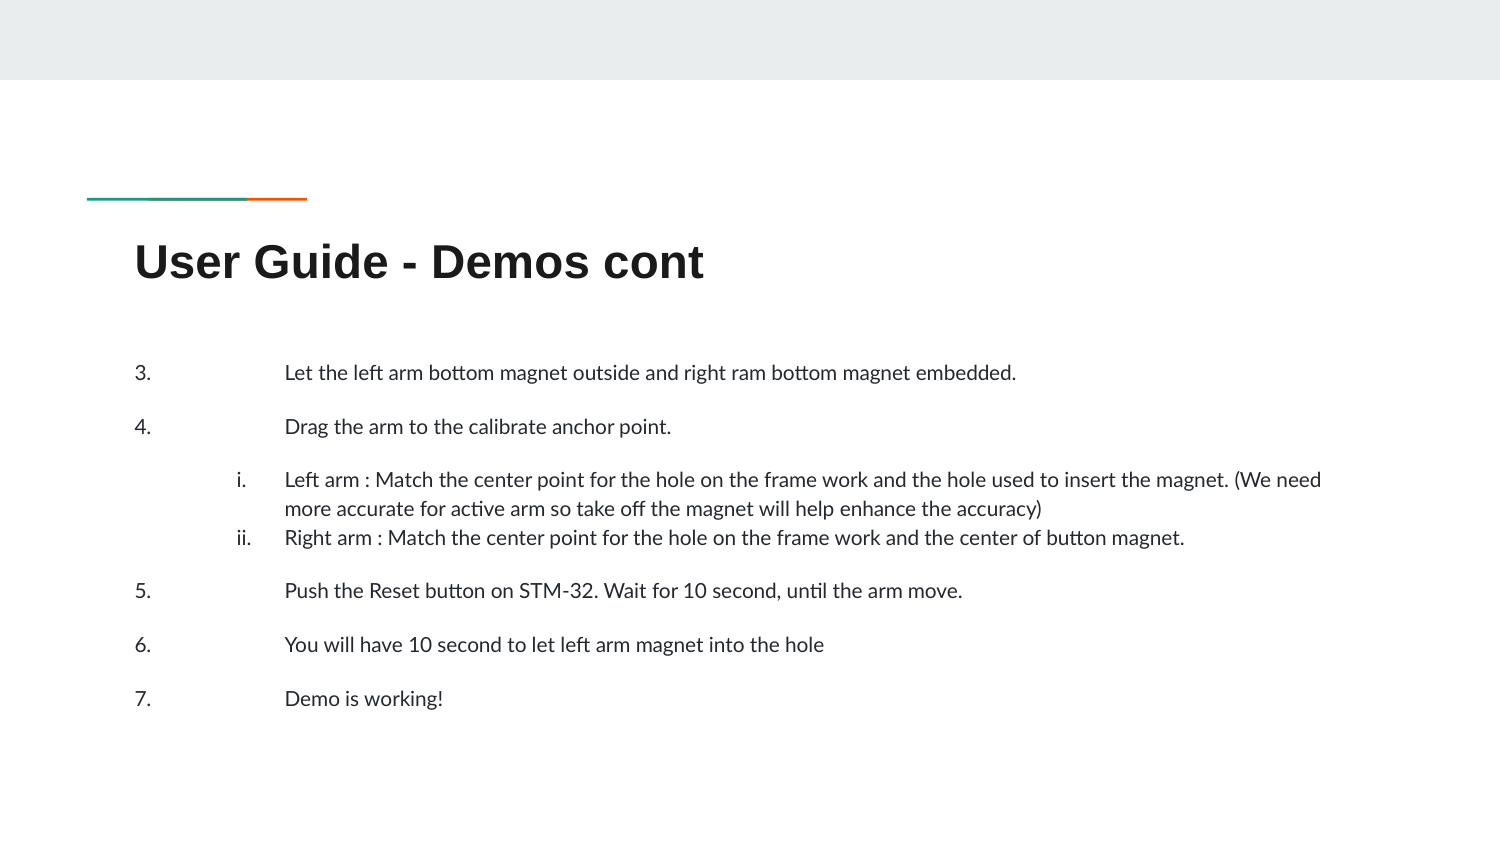

# User Guide - Demos cont
3.	Let the left arm bottom magnet outside and right ram bottom magnet embedded.
4.	Drag the arm to the calibrate anchor point.
Left arm : Match the center point for the hole on the frame work and the hole used to insert the magnet. (We need more accurate for active arm so take off the magnet will help enhance the accuracy)
Right arm : Match the center point for the hole on the frame work and the center of button magnet.
5.	Push the Reset button on STM-32. Wait for 10 second, until the arm move.
6.	You will have 10 second to let left arm magnet into the hole
7.	Demo is working!